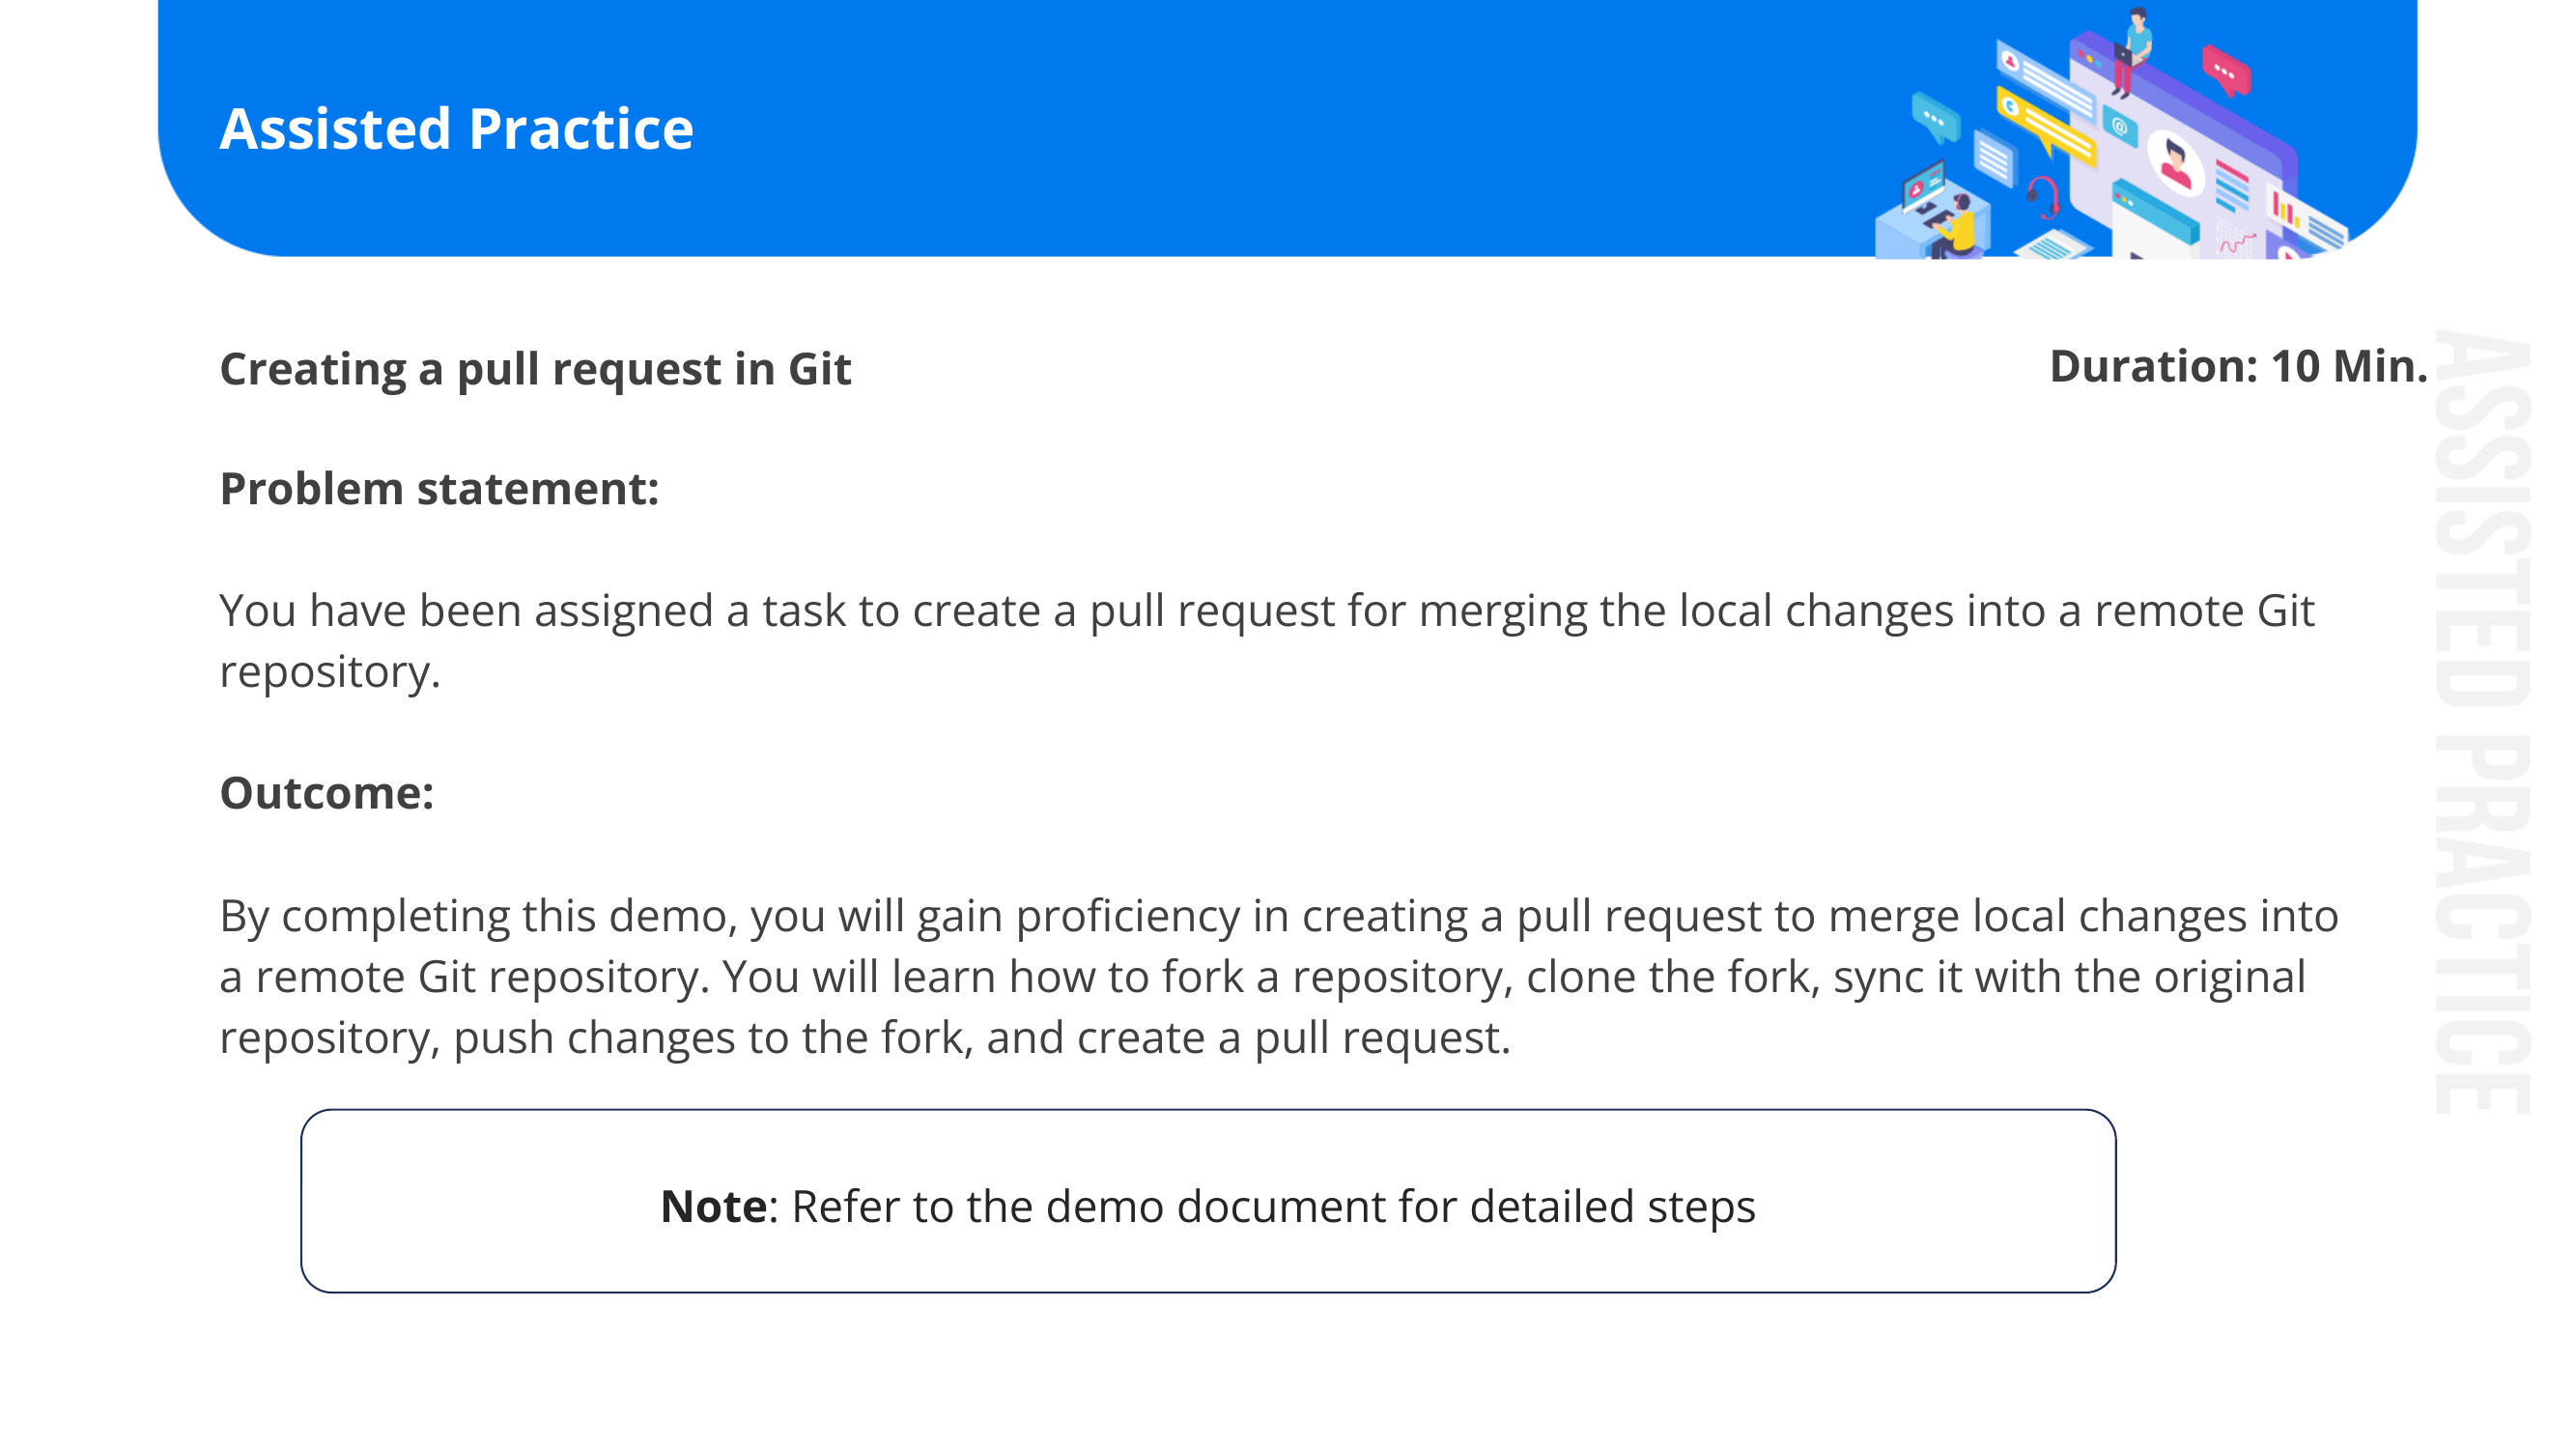

# Assisted Practice
 	Duration: 10 Min.
Creating a pull request in Git
Problem statement:

You have been assigned a task to create a pull request for merging the local changes into a remote Git repository.

Outcome:

By completing this demo, you will gain proficiency in creating a pull request to merge local changes into a remote Git repository. You will learn how to fork a repository, clone the fork, sync it with the original repository, push changes to the fork, and create a pull request.
Note: Refer to the demo document for detailed steps